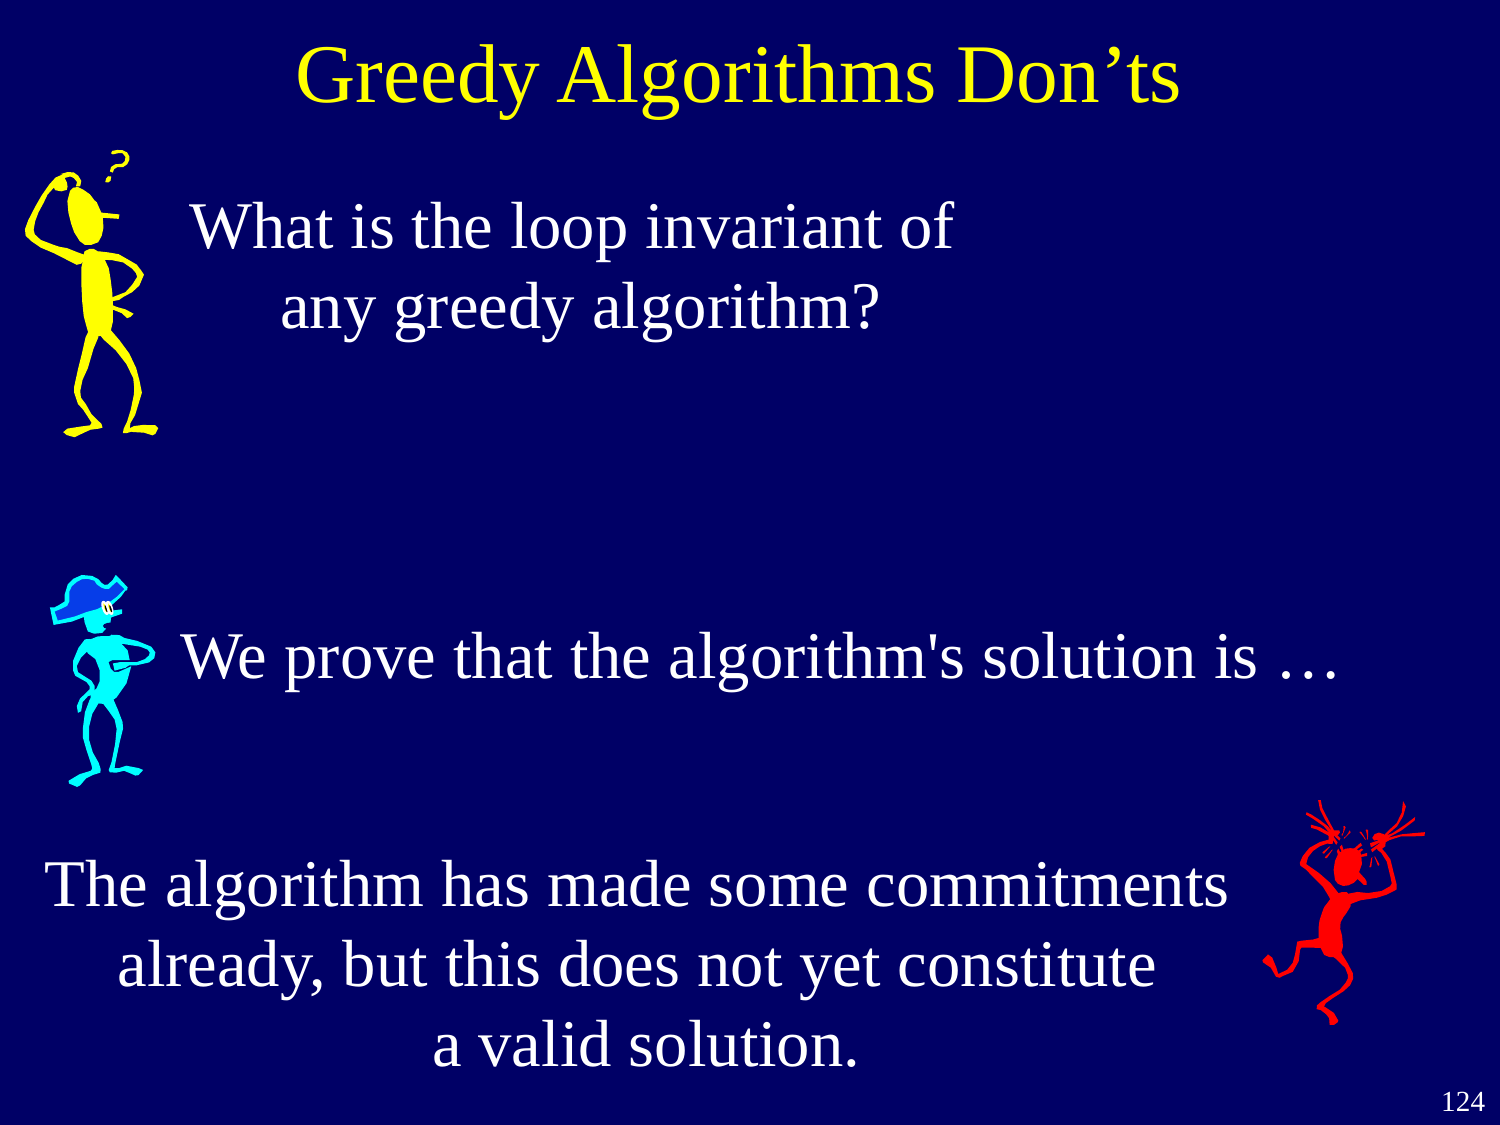

Greedy Algorithms Don’ts

What is the loop invariant of
any greedy algorithm?

We prove that the algorithm's solution is …

The algorithm has made some commitments
already, but this does not yet constitute
a valid solution.